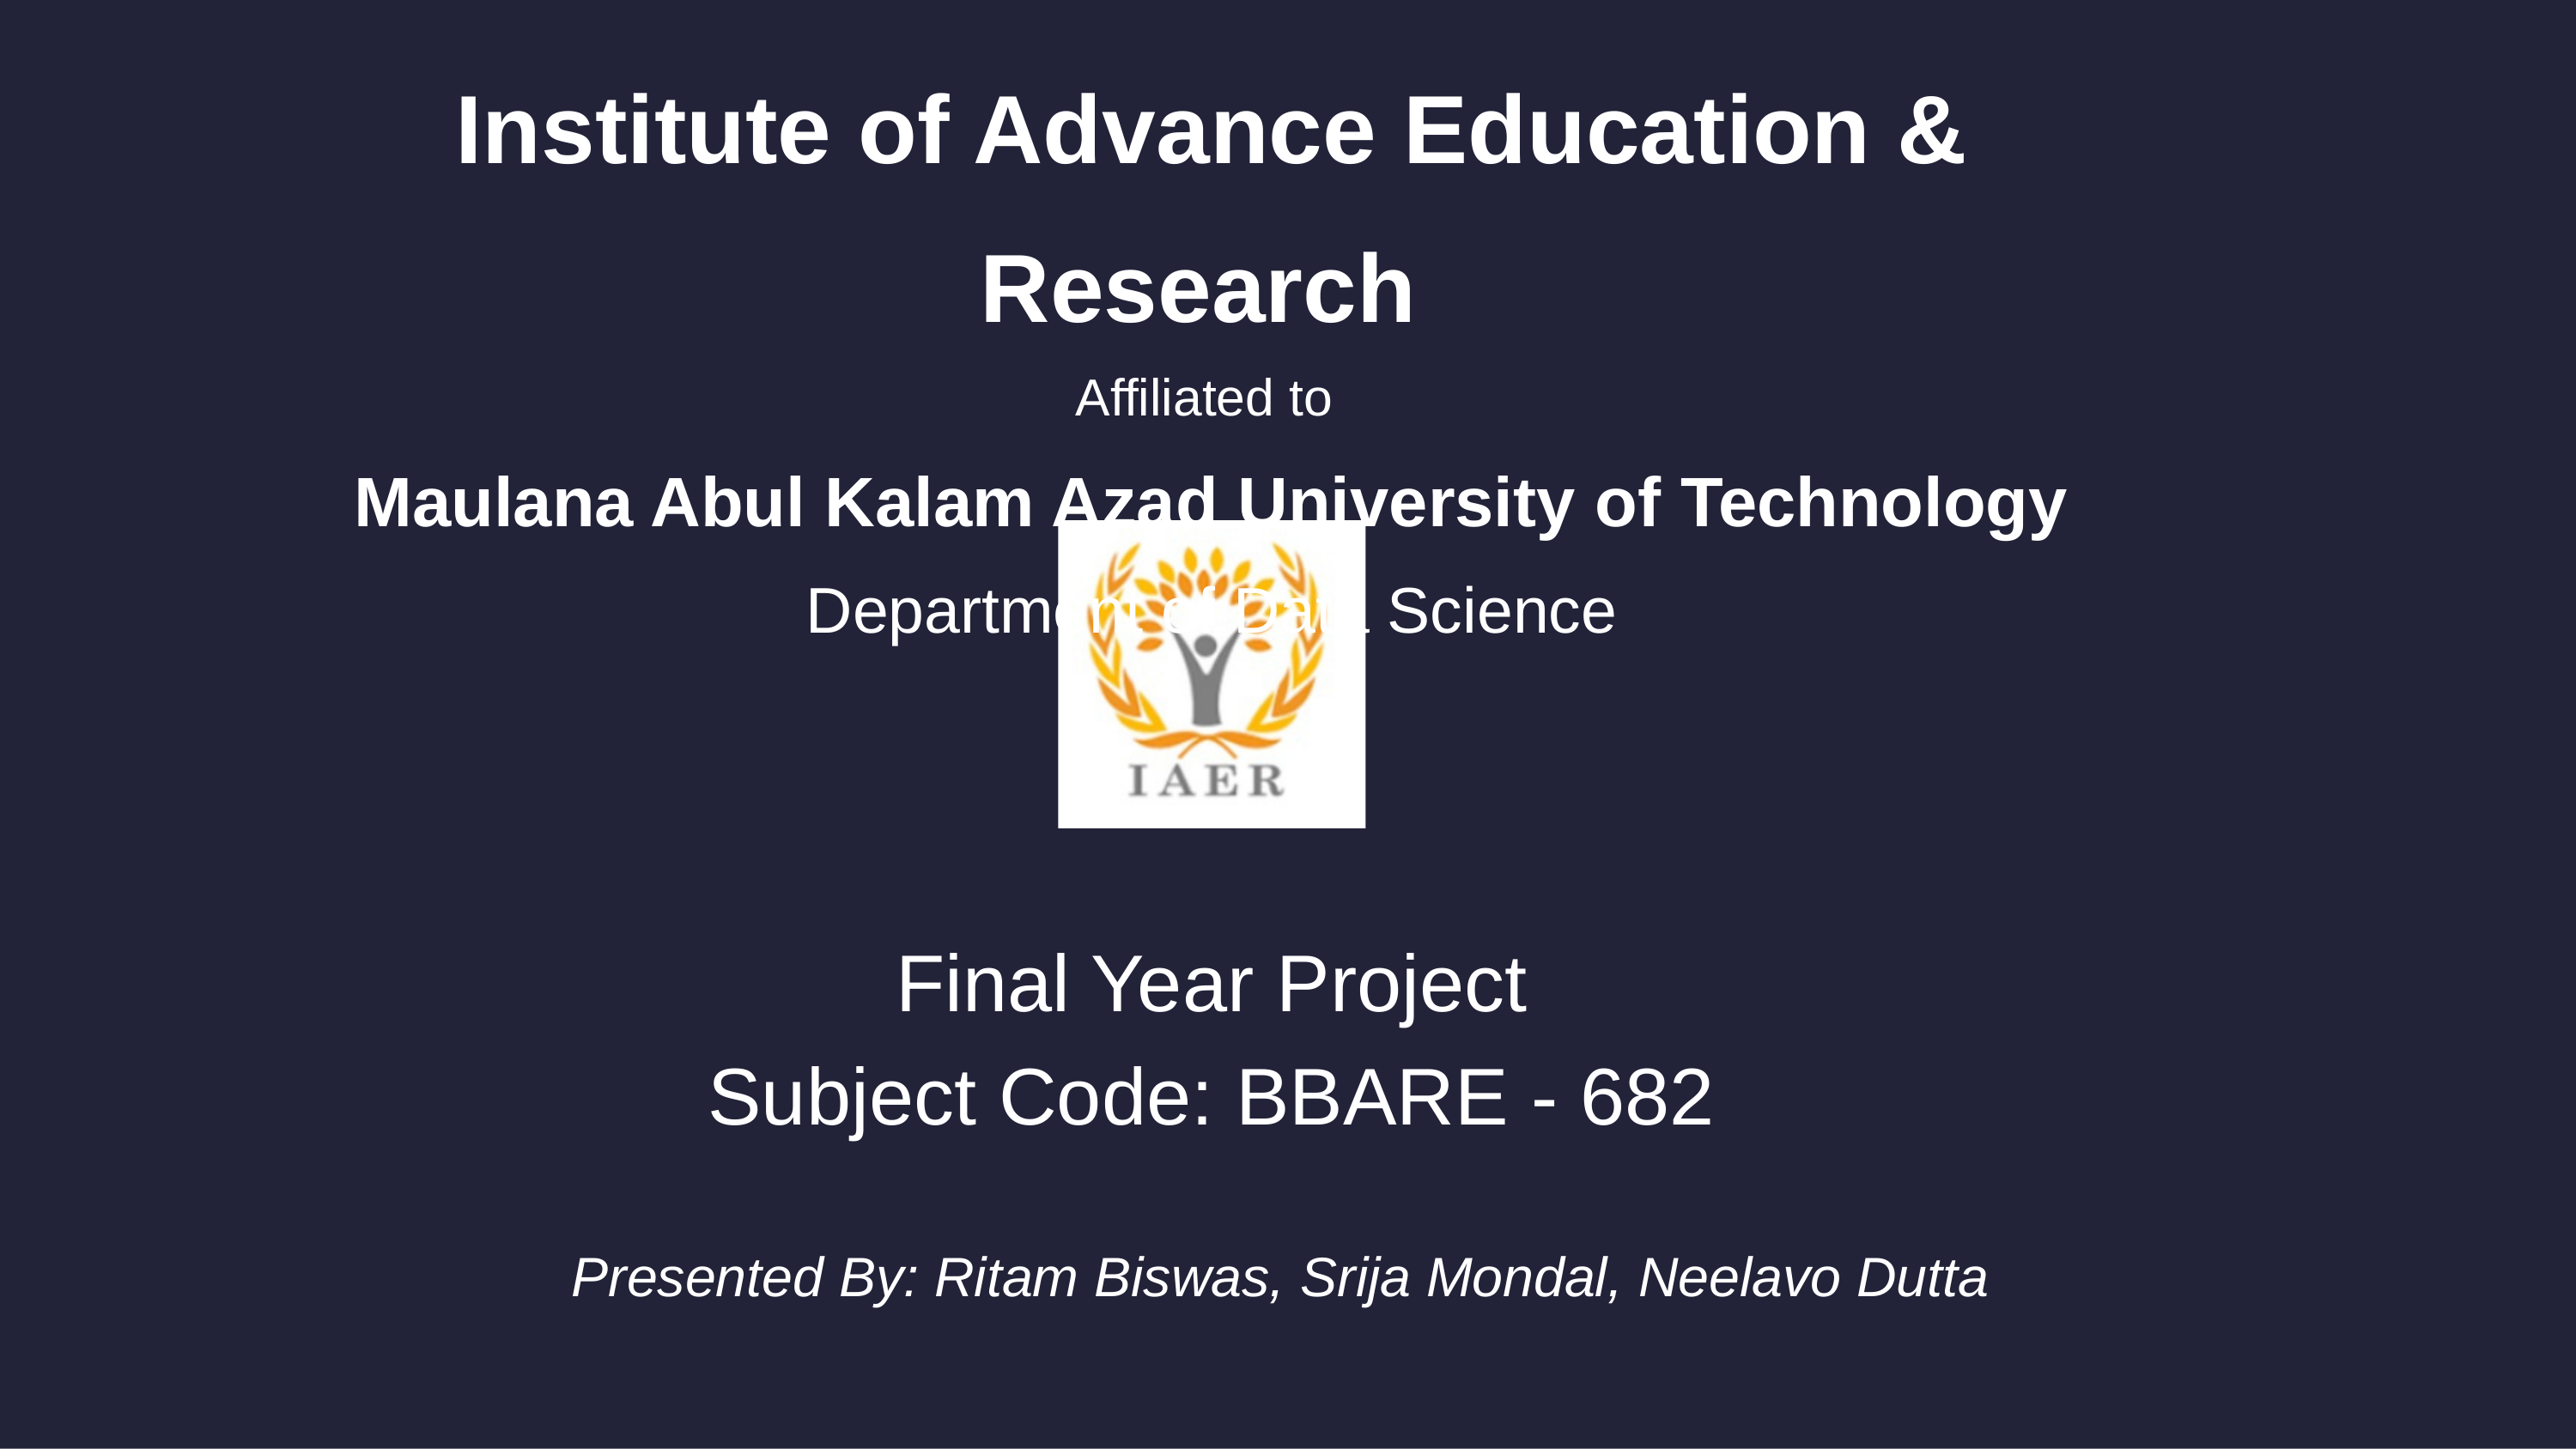

Institute of Advance Education & Research
Affiliated to
Maulana Abul Kalam Azad University of Technology
 Department of Data Science

Final Year Project
Subject Code: BBARE - 682
Presented By: Ritam Biswas, Srija Mondal, Neelavo Dutta